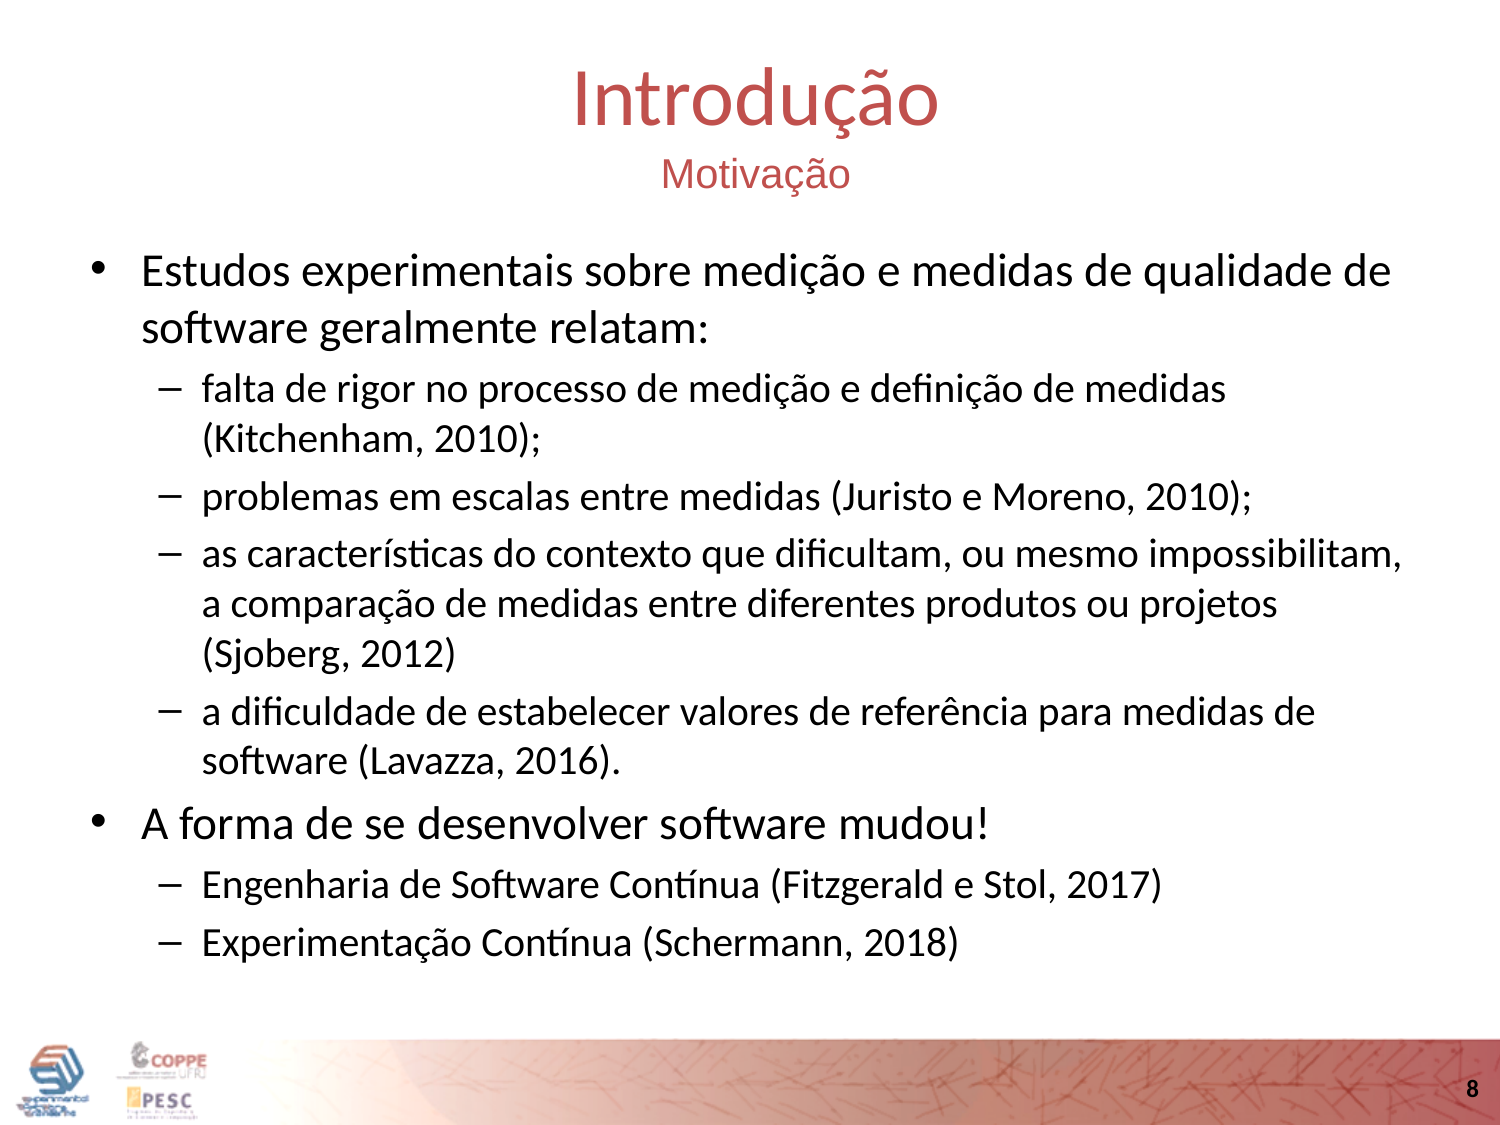

Introdução

Motivação
Estudos experimentais sobre medição e medidas de qualidade de software geralmente relatam:
falta de rigor no processo de medição e definição de medidas (Kitchenham, 2010);
problemas em escalas entre medidas (Juristo e Moreno, 2010);
as características do contexto que dificultam, ou mesmo impossibilitam, a comparação de medidas entre diferentes produtos ou projetos (Sjoberg, 2012)
a dificuldade de estabelecer valores de referência para medidas de software (Lavazza, 2016).
A forma de se desenvolver software mudou!
Engenharia de Software Contínua (Fitzgerald e Stol, 2017)
Experimentação Contínua (Schermann, 2018)